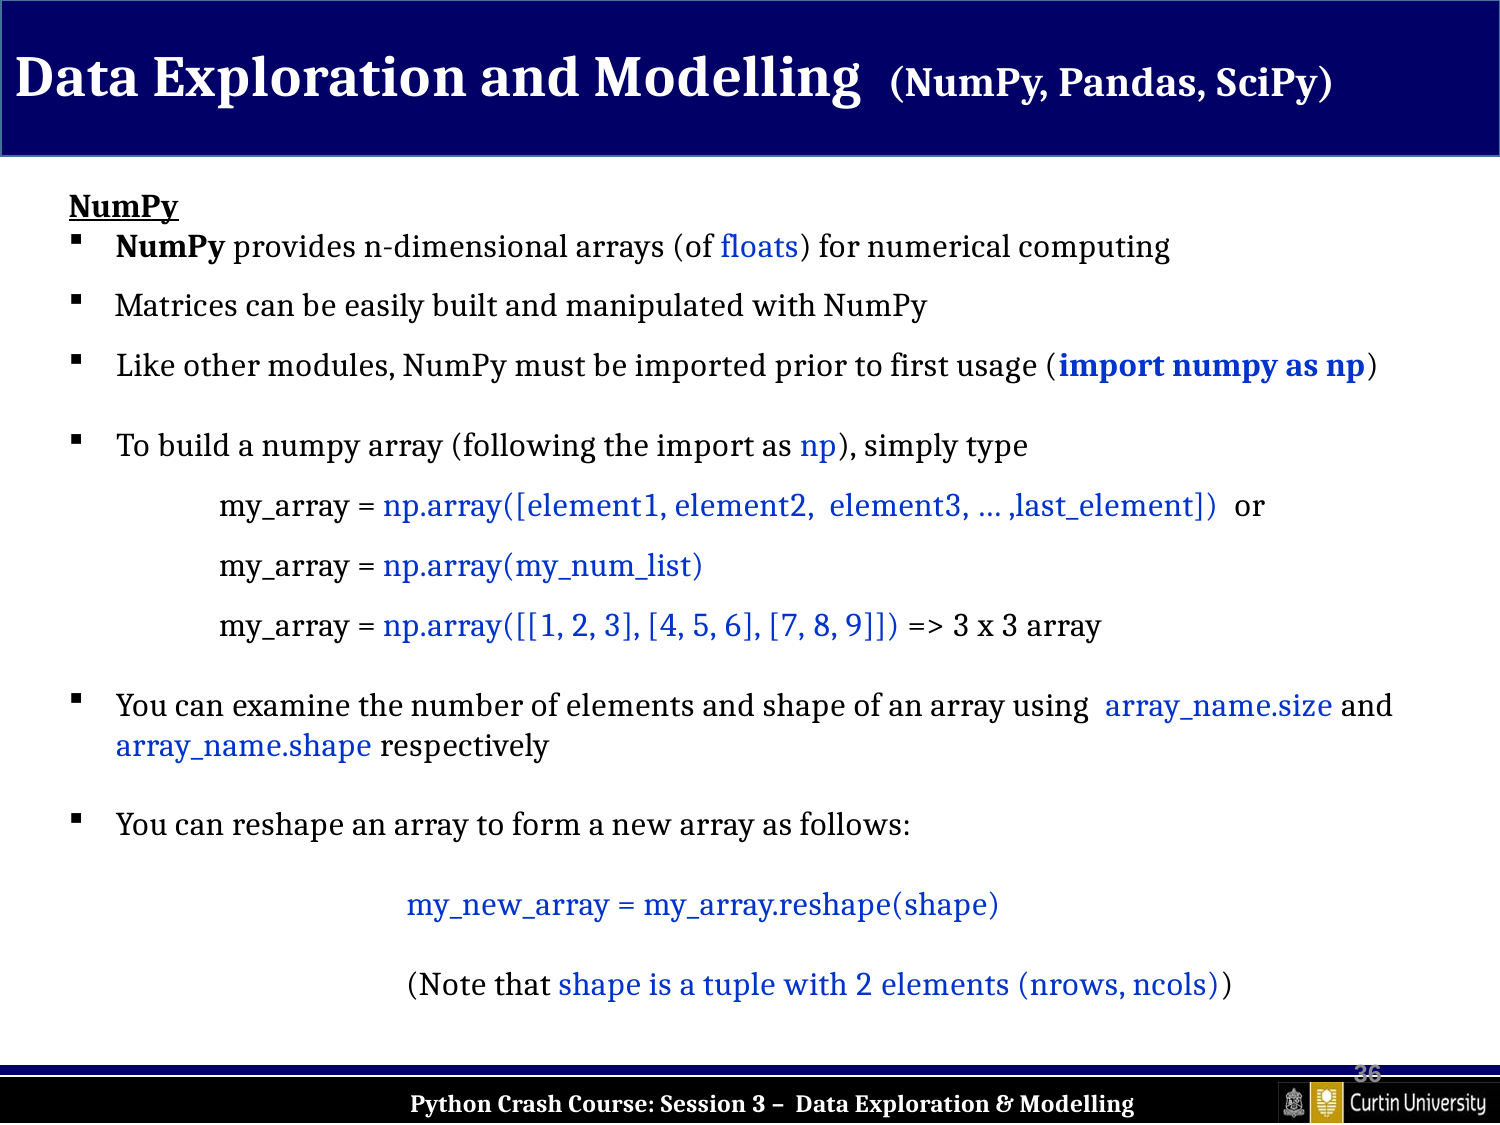

Data Exploration and Modelling  (NumPy, Pandas, SciPy)
NumPy
NumPy provides n-dimensional arrays (of floats) for numerical computing

Matrices can be easily built and manipulated with NumPy

Like other modules, NumPy must be imported prior to first usage (import numpy as np)

To build a numpy array (following the import as np), simply type
	my_array = np.array([element1, element2,  element3, … ,last_element])  or
	my_array = np.array(my_num_list)
	my_array = np.array([[1, 2, 3], [4, 5, 6], [7, 8, 9]]) => 3 x 3 array

You can examine the number of elements and shape of an array using  array_name.size and array_name.shape respectively

You can reshape an array to form a new array as follows:

	my_new_array = my_array.reshape(shape)

	(Note that shape is a tuple with 2 elements (nrows, ncols))
36
Python Crash Course: Session 3 –  Data Exploration & Modelling